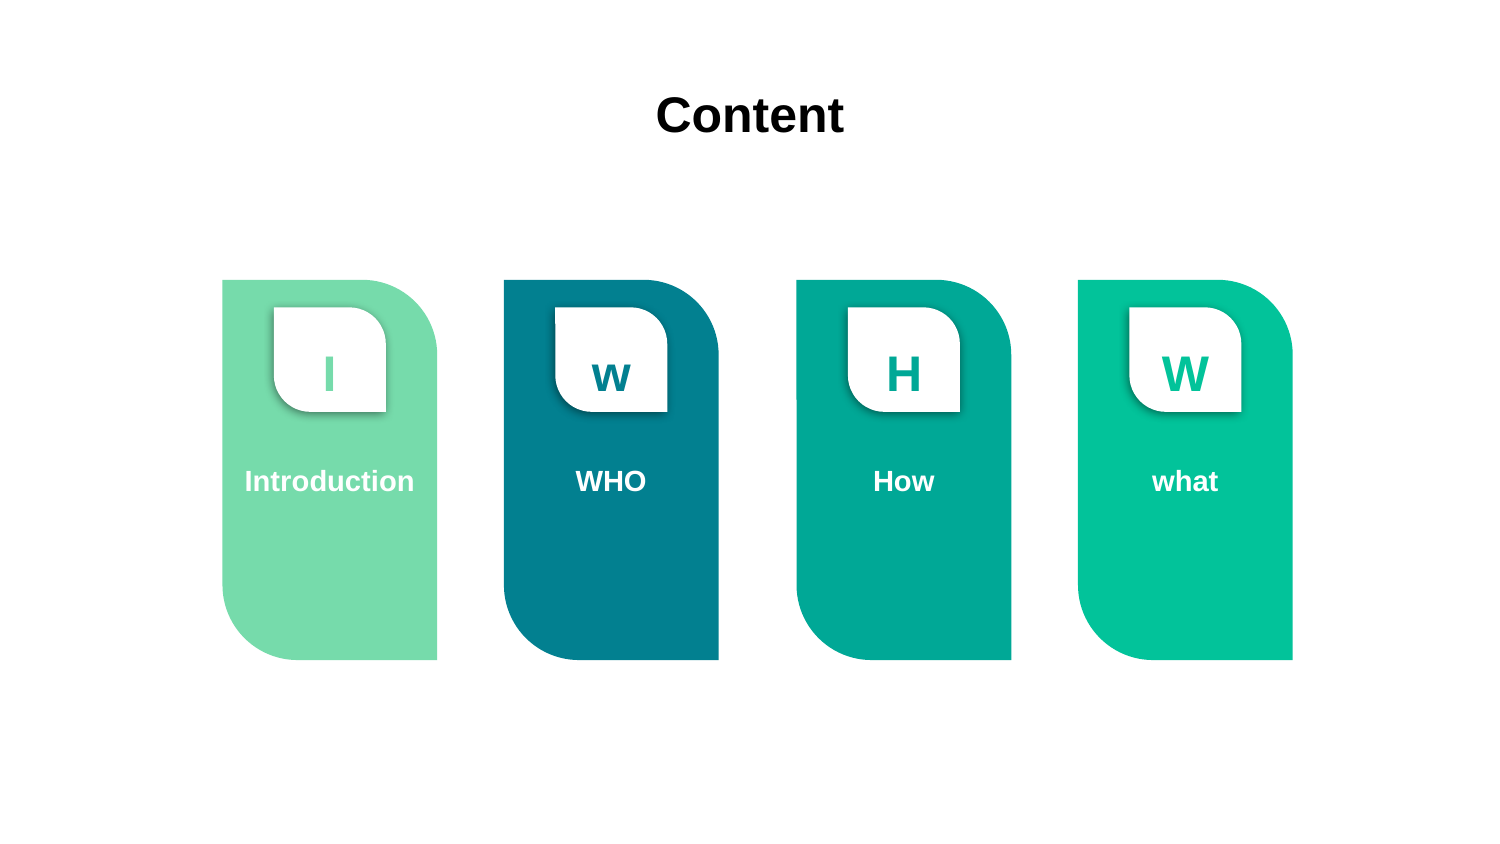

# Content

I

Introduction

w

WHO

H

How

W

what